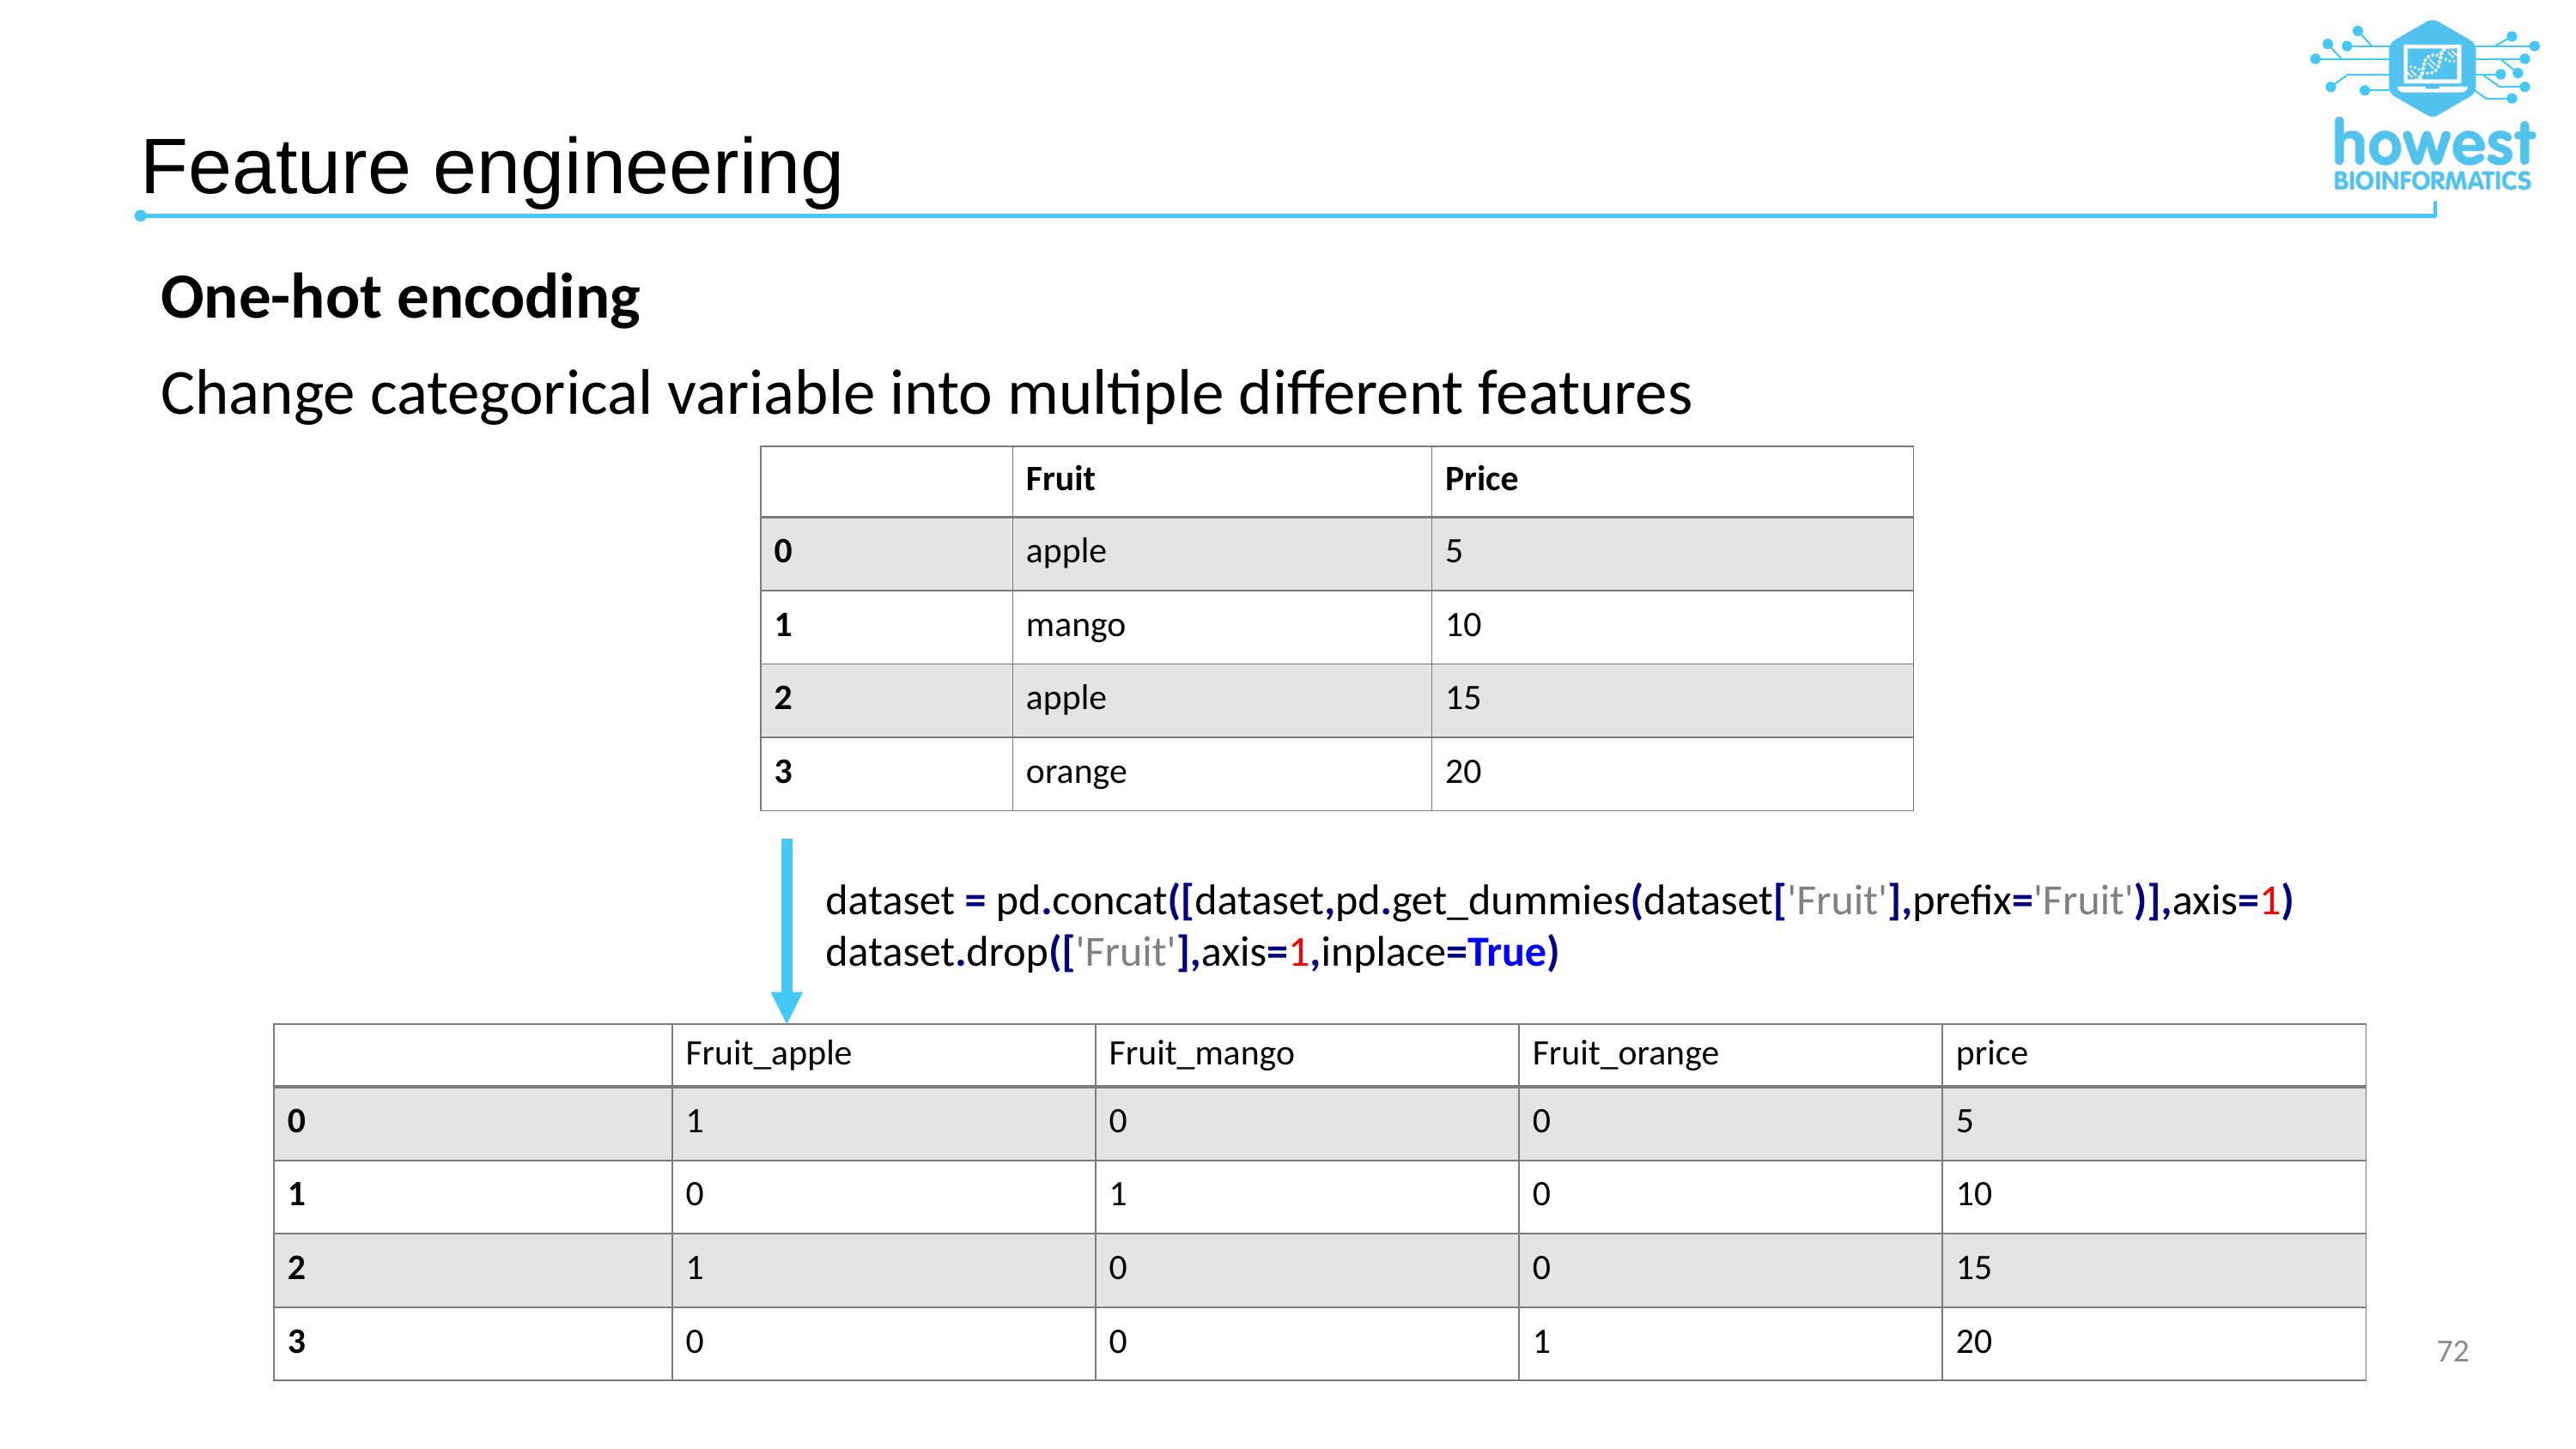

# Feature engineering
One-hot encoding
Change categorical variable into multiple different features

|  | Fruit | Price |
| --- | --- | --- |
| 0 | apple | 5 |
| 1 | mango | 10 |
| 2 | apple | 15 |
| 3 | orange | 20 |
dataset = pd.concat([dataset,pd.get_dummies(dataset['Fruit'],prefix='Fruit')],axis=1)
dataset.drop(['Fruit'],axis=1,inplace=True)
|  | Fruit\_apple | Fruit\_mango | Fruit\_orange | price |
| --- | --- | --- | --- | --- |
| 0 | 1 | 0 | 0 | 5 |
| 1 | 0 | 1 | 0 | 10 |
| 2 | 1 | 0 | 0 | 15 |
| 3 | 0 | 0 | 1 | 20 |
72